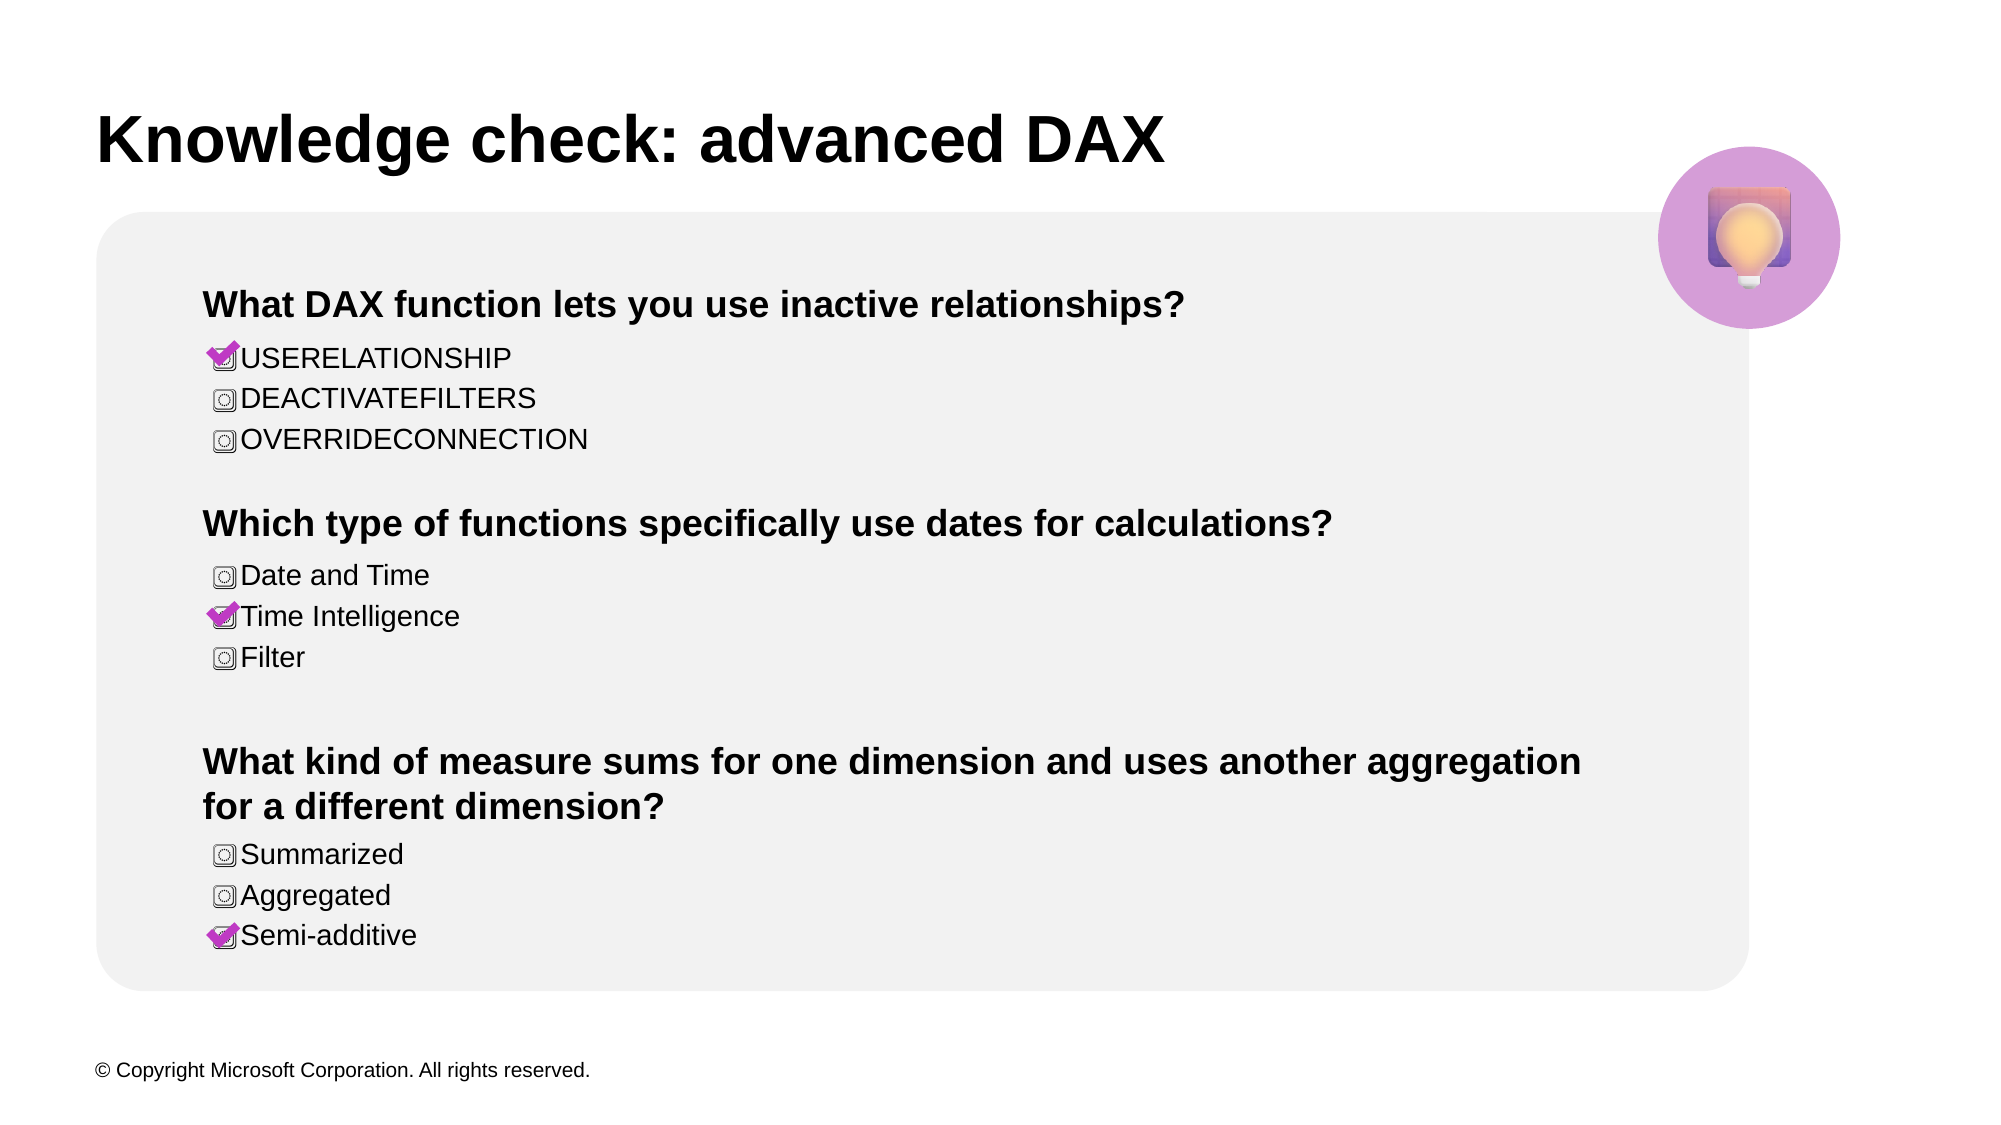

# Knowledge check: advanced DAX
What DAX function lets you use inactive relationships?
USERELATIONSHIP
DEACTIVATEFILTERS
OVERRIDECONNECTION

Which type of functions specifically use dates for calculations?
Date and Time
Time Intelligence
Filter

What kind of measure sums for one dimension and uses another aggregation for a different dimension?
Summarized
Aggregated
Semi-additive